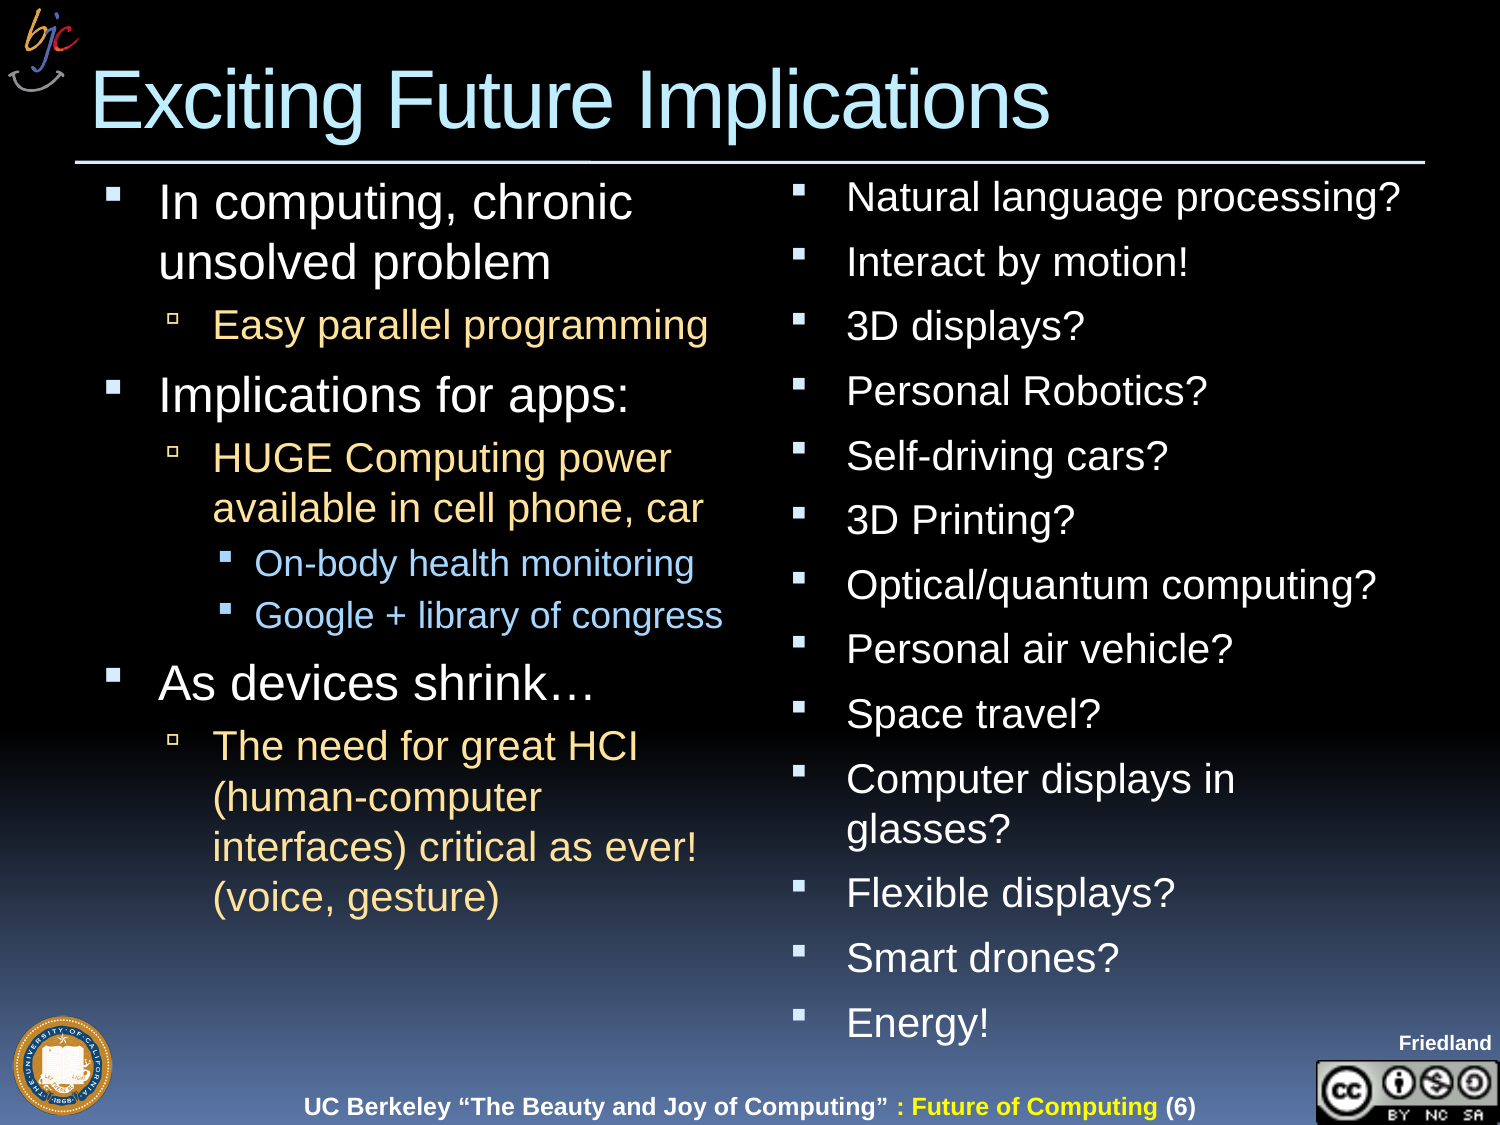

# Exciting Future Implications
In computing, chronic unsolved problem
Easy parallel programming
Implications for apps:
HUGE Computing power available in cell phone, car
On-body health monitoring
Google + library of congress
As devices shrink…
The need for great HCI (human-computer interfaces) critical as ever! (voice, gesture)
Natural language processing?
Interact by motion!
3D displays?
Personal Robotics?
Self-driving cars?
3D Printing?
Optical/quantum computing?
Personal air vehicle?
Space travel?
Computer displays in glasses?
Flexible displays?
Smart drones?
Energy!